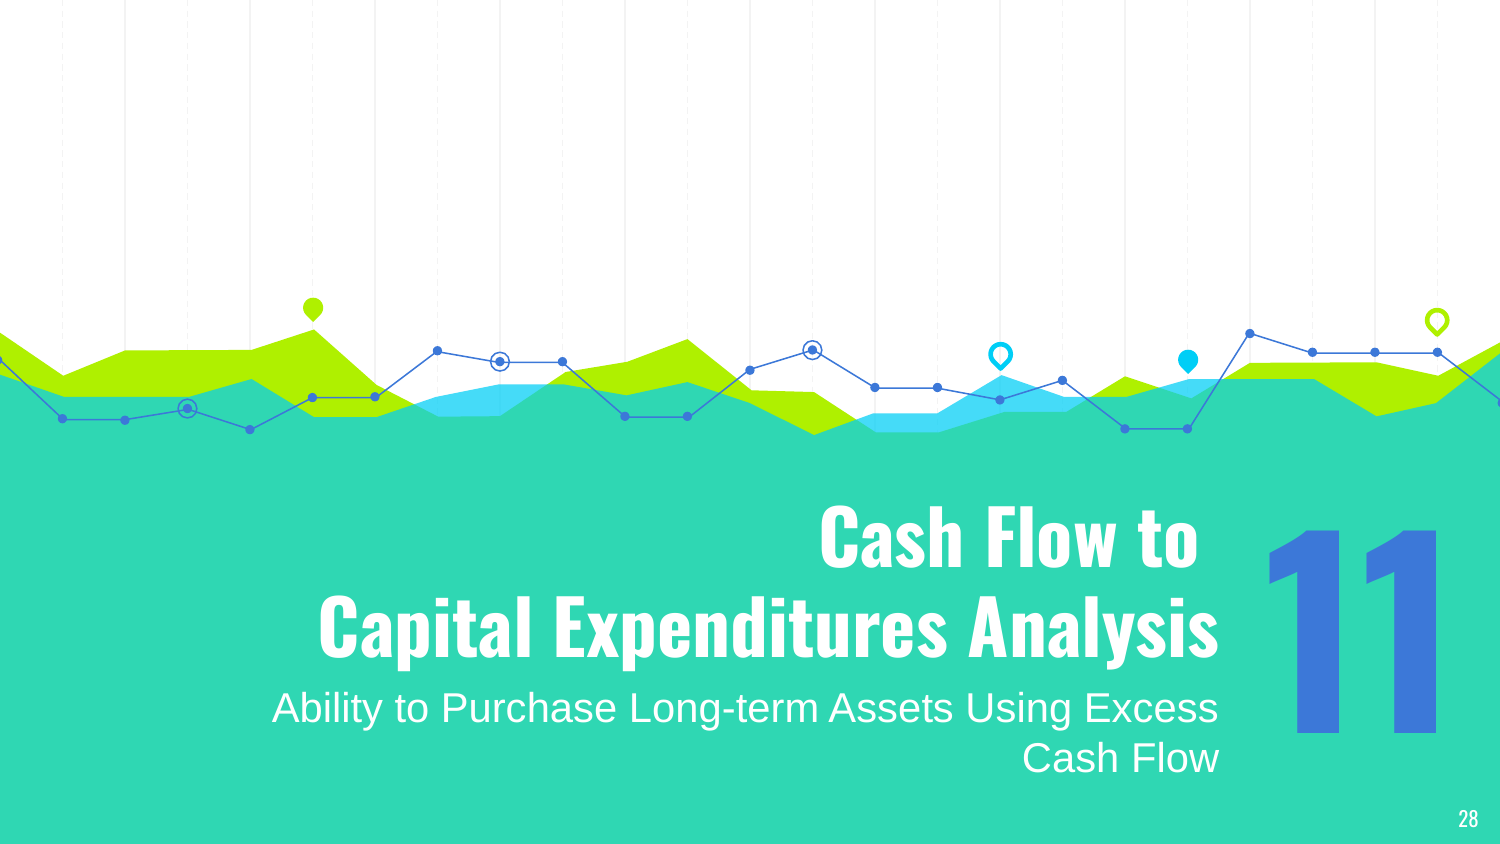

# Cash Flow to
Capital Expenditures Analysis
11
Ability to Purchase Long-term Assets Using Excess Cash Flow
28